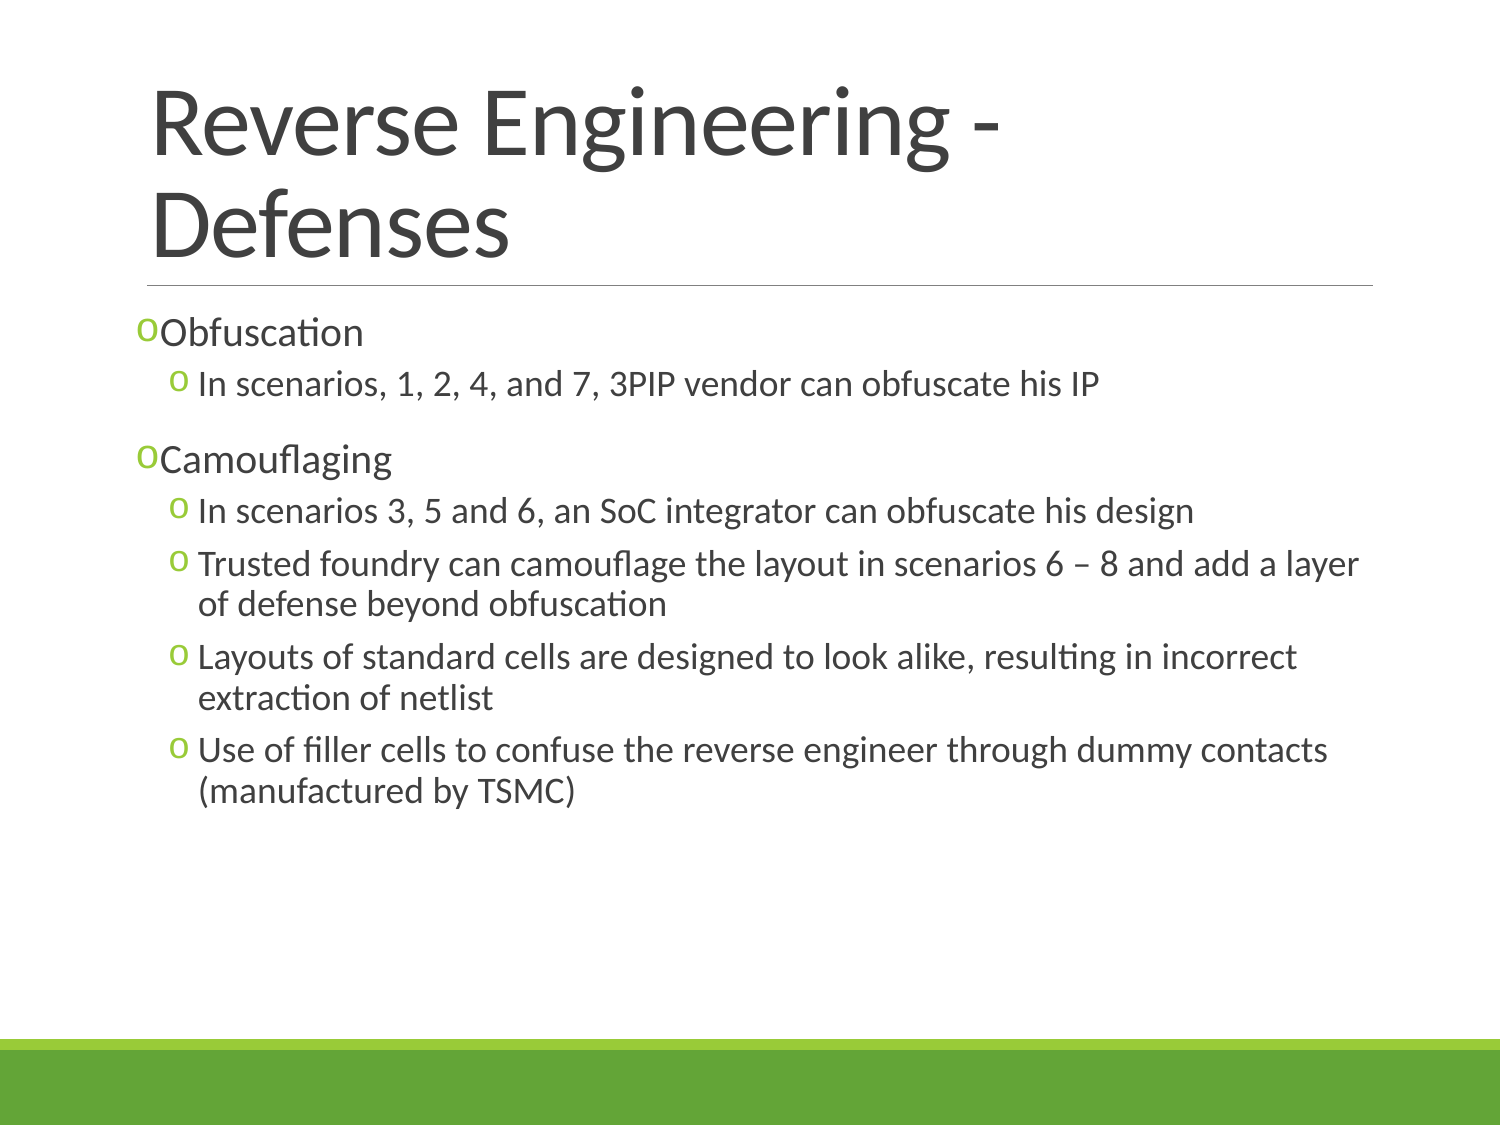

# Reverse Engineering - Defenses
Obfuscation
In scenarios, 1, 2, 4, and 7, 3PIP vendor can obfuscate his IP
Camouflaging
In scenarios 3, 5 and 6, an SoC integrator can obfuscate his design
Trusted foundry can camouflage the layout in scenarios 6 – 8 and add a layer of defense beyond obfuscation
Layouts of standard cells are designed to look alike, resulting in incorrect extraction of netlist
Use of filler cells to confuse the reverse engineer through dummy contacts (manufactured by TSMC)